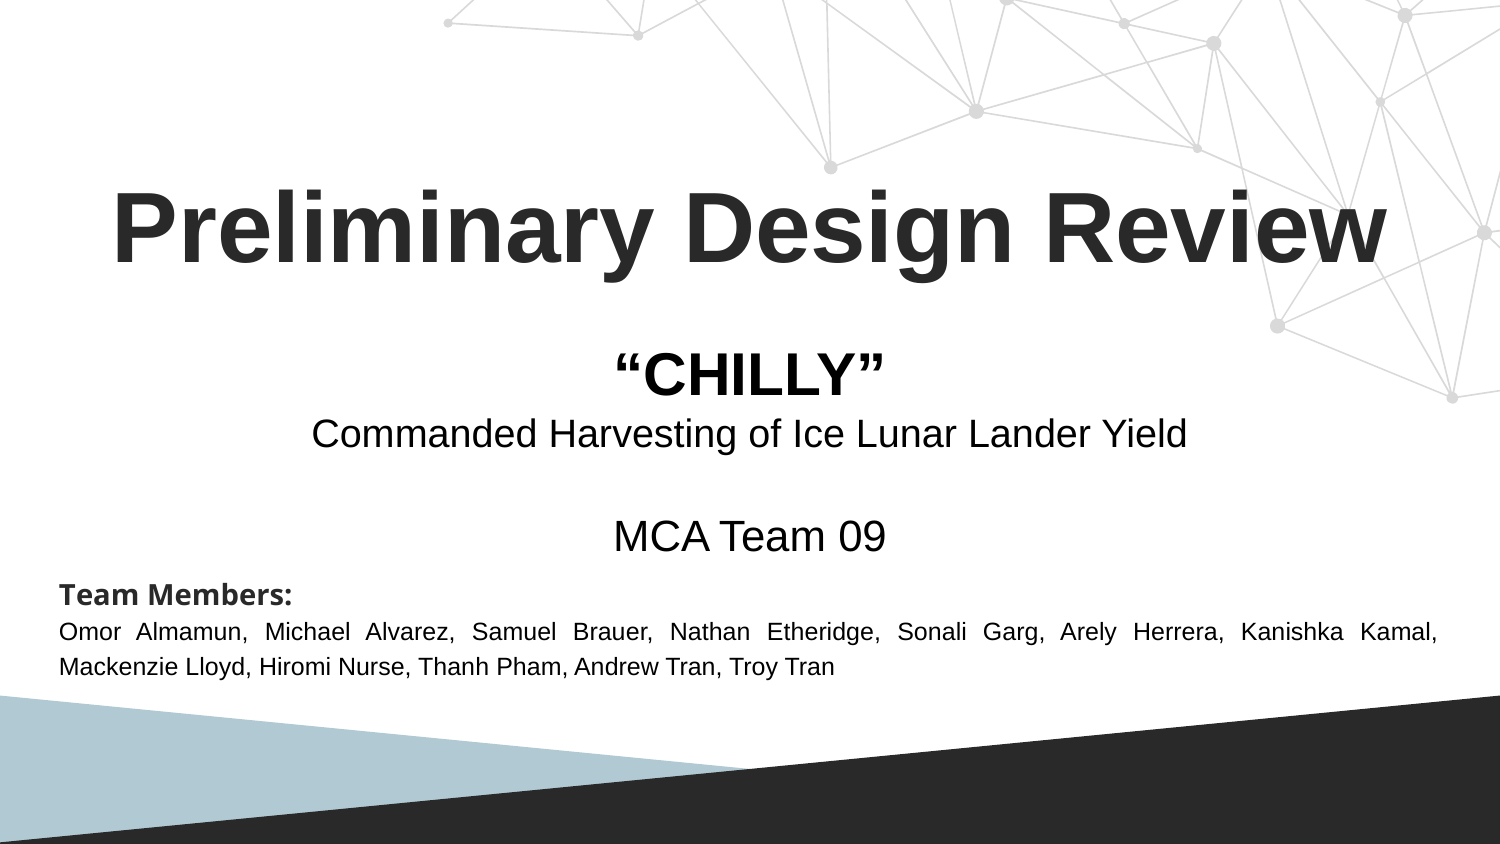

# Preliminary Design Review
“CHILLY”
Commanded Harvesting of Ice Lunar Lander Yield

MCA Team 09
Team Members:
Omor Almamun, Michael Alvarez, Samuel Brauer, Nathan Etheridge, Sonali Garg, Arely Herrera, Kanishka Kamal, Mackenzie Lloyd, Hiromi Nurse, Thanh Pham, Andrew Tran, Troy Tran